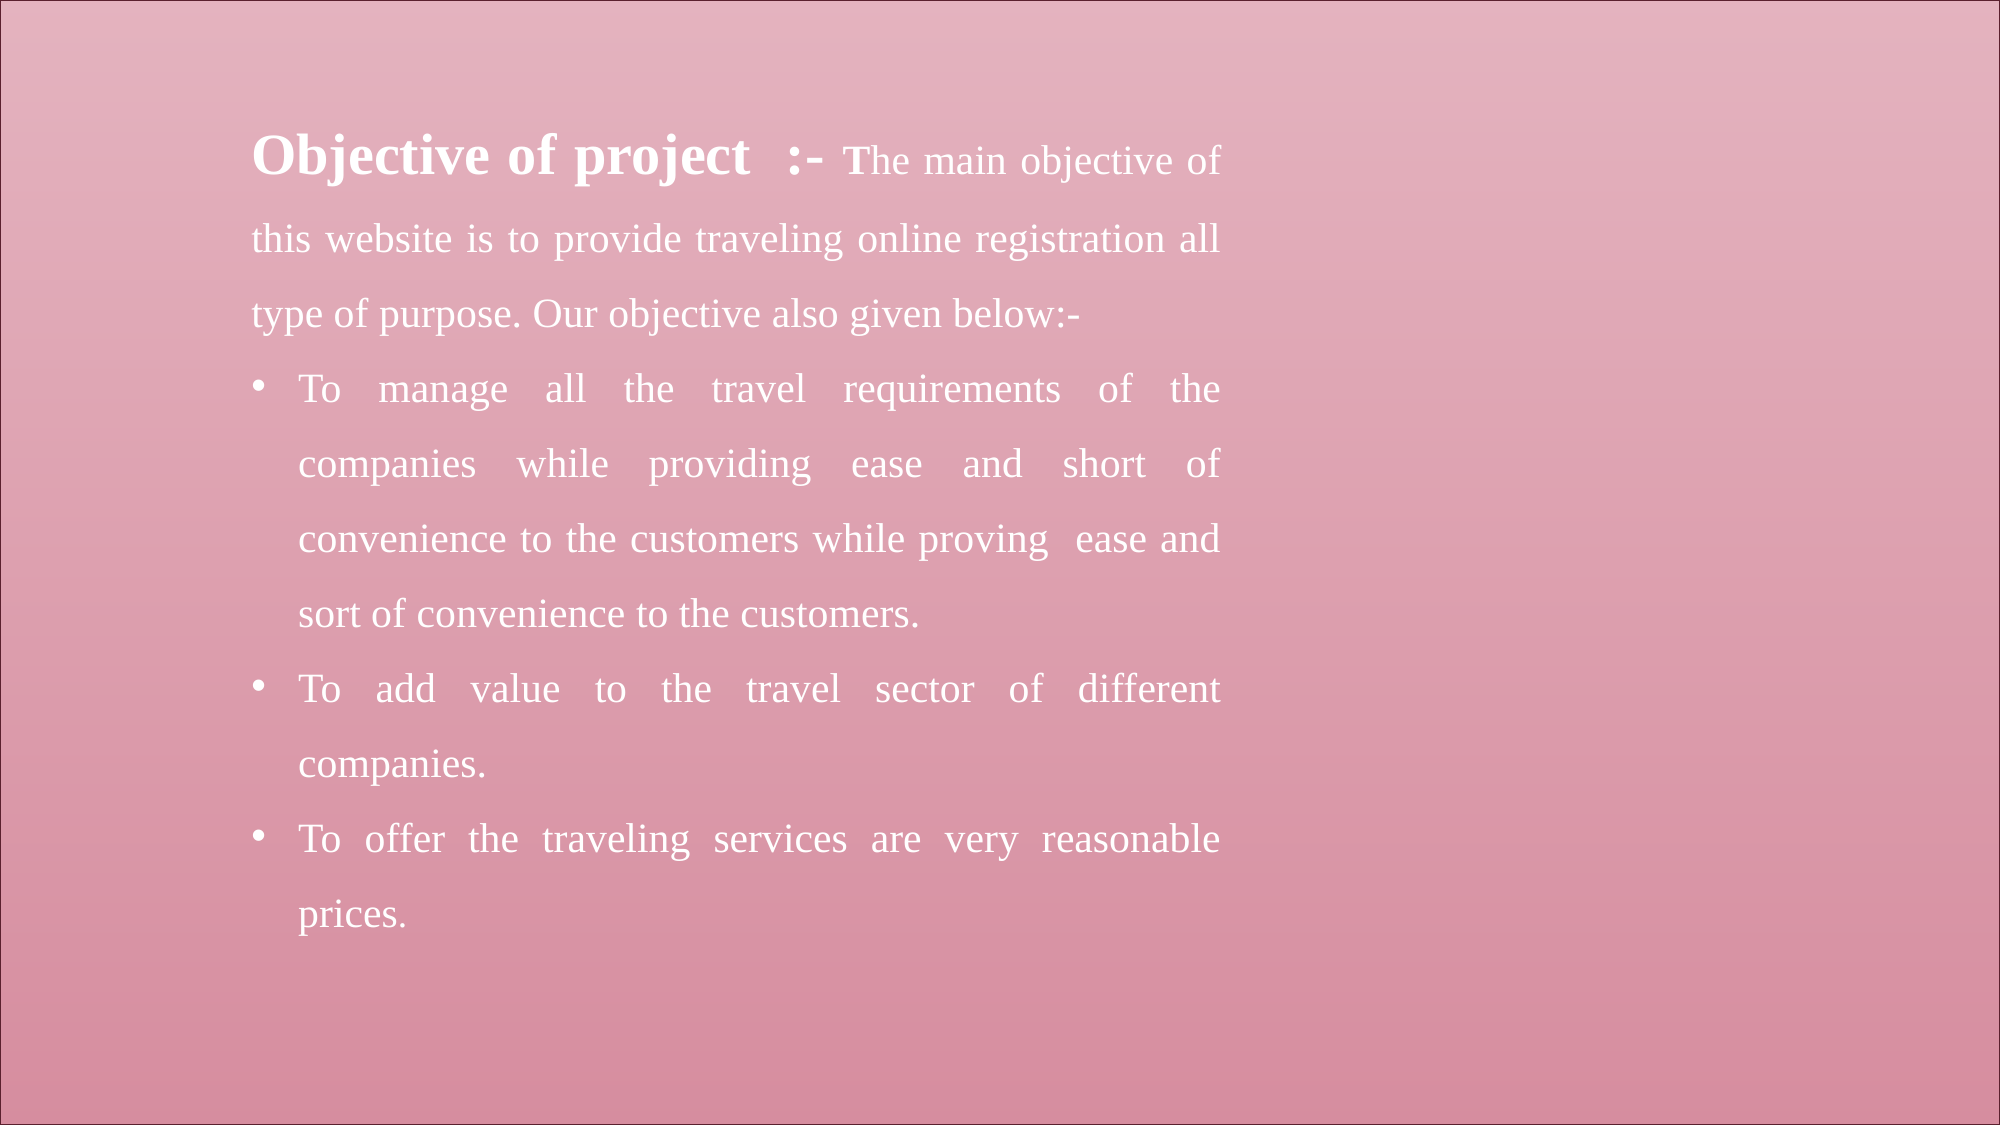

Objective of project  :- The main objective of this website is to provide traveling online registration all type of purpose. Our objective also given below:-
To manage all the travel requirements of the companies while providing ease and short of convenience to the customers while proving  ease and sort of convenience to the customers.
To add value to the travel sector of different companies.
To offer the traveling services are very reasonable prices.